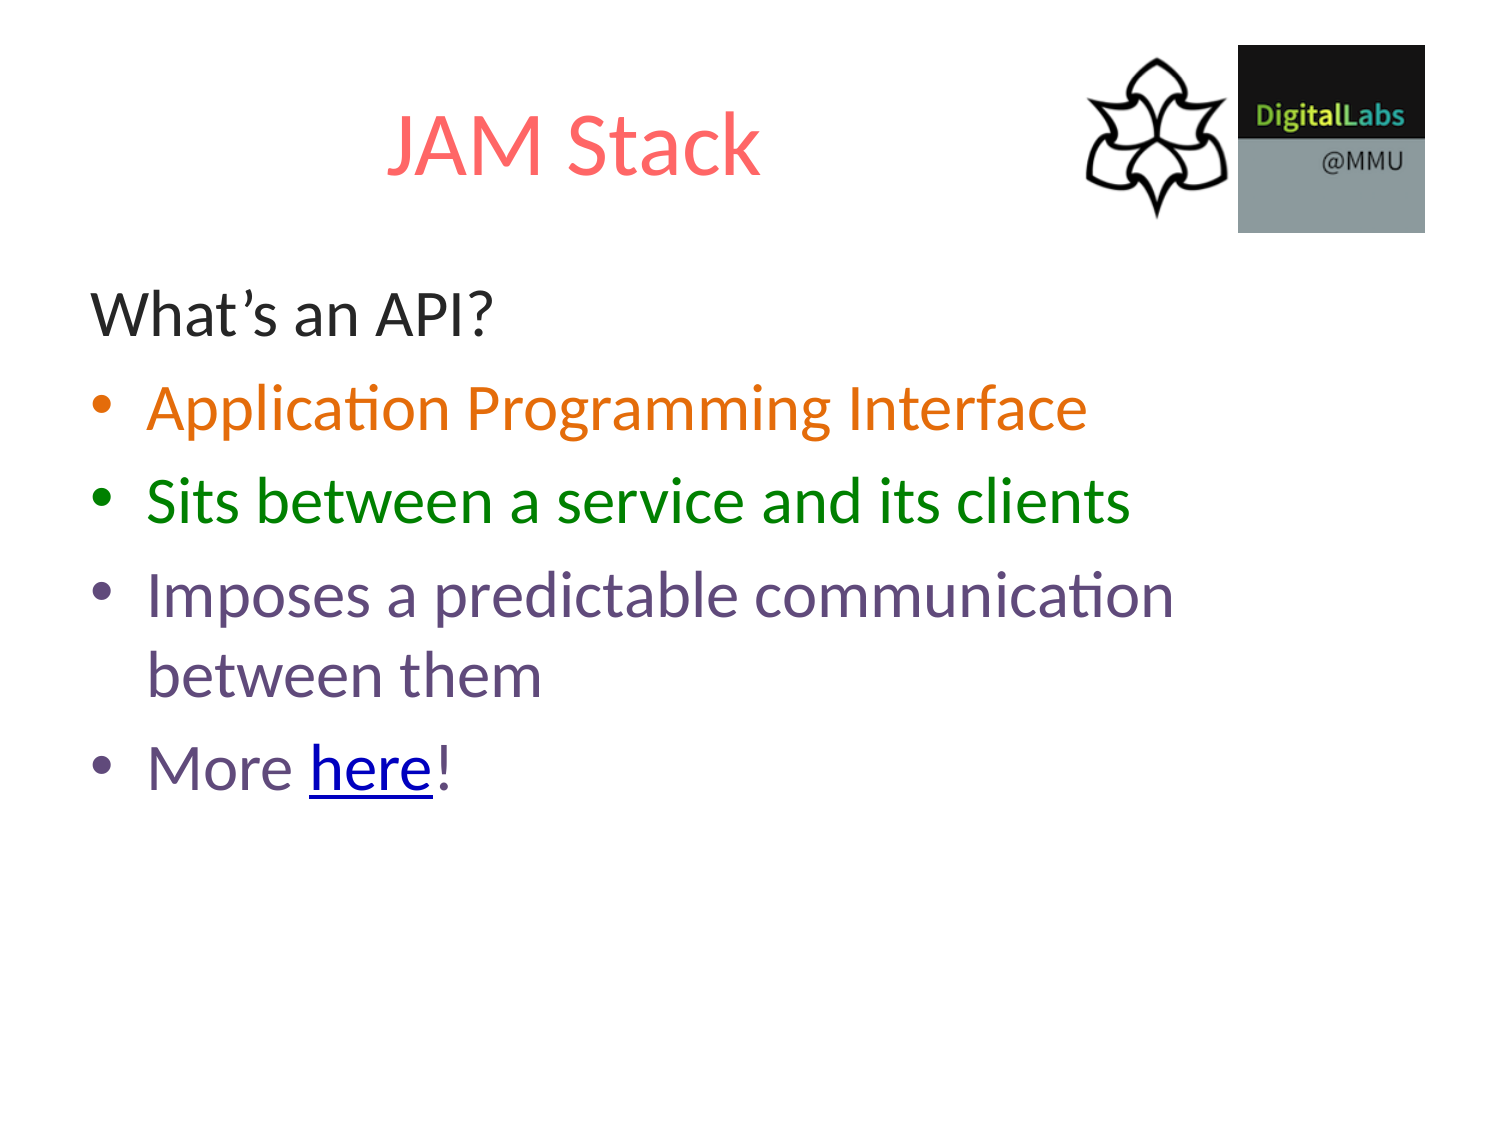

# JAM Stack
What’s an API?
Application Programming Interface
Sits between a service and its clients
Imposes a predictable communication between them
More here!